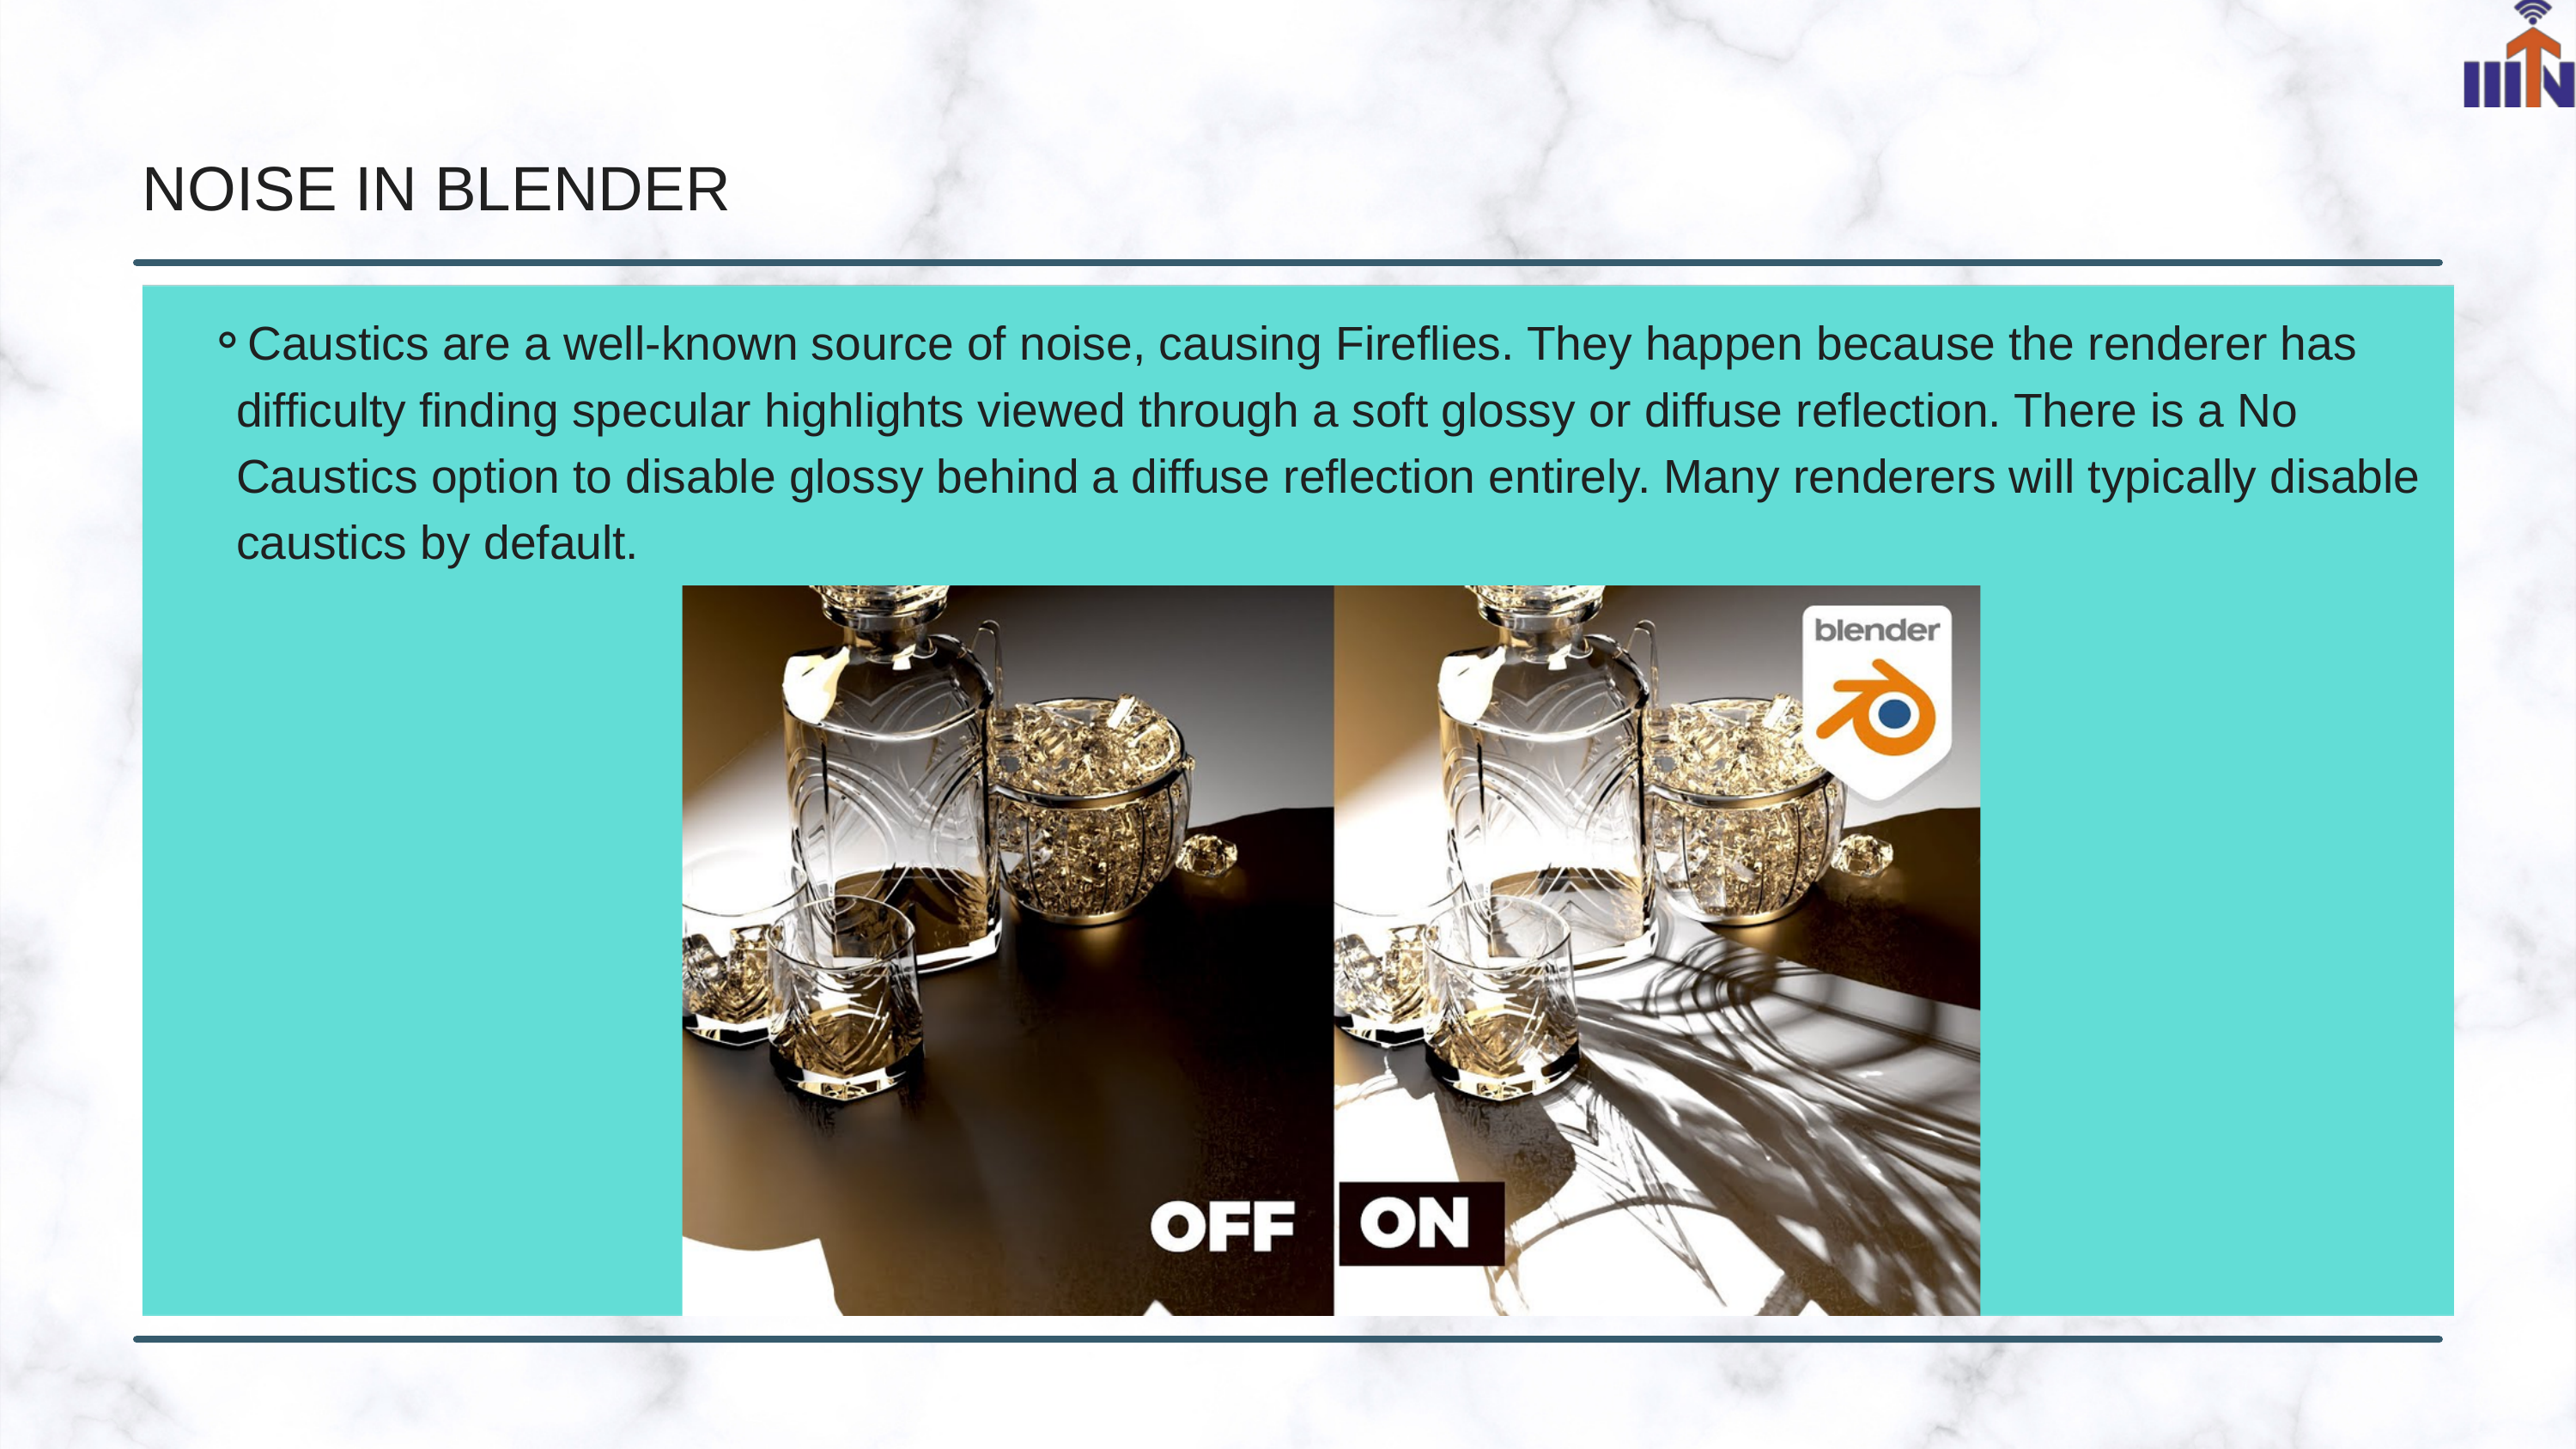

NOISE IN BLENDER

Caustics are a well-known source of noise, causing Fireflies. They happen because the renderer has difficulty finding specular highlights viewed through a soft glossy or diffuse reflection. There is a No Caustics option to disable glossy behind a diffuse reflection entirely. Many renderers will typically disable caustics by default.